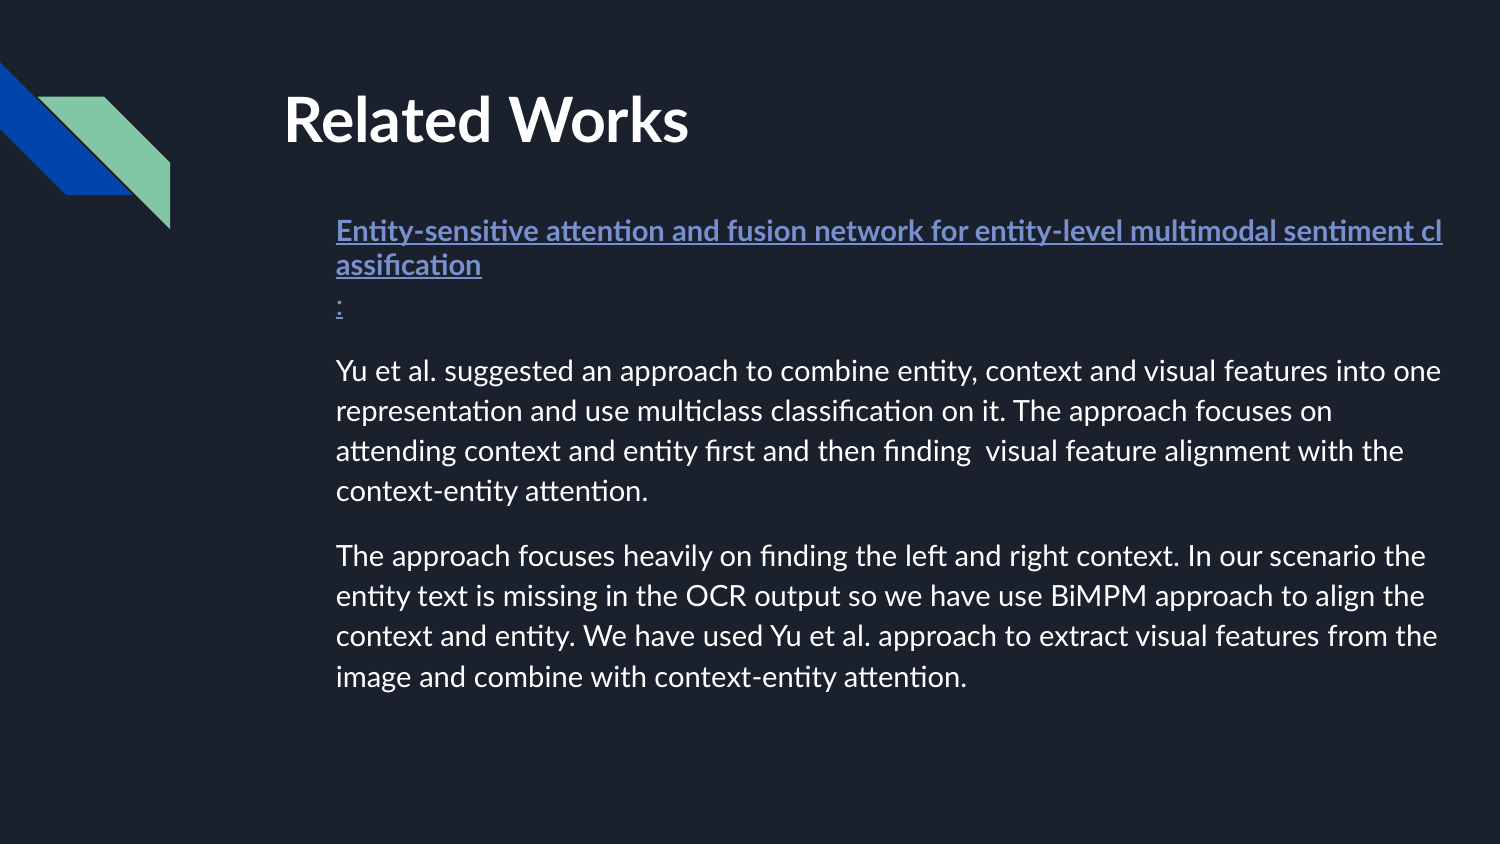

# Related Works
Entity-sensitive attention and fusion network for entity-level multimodal sentiment classification:
Yu et al. suggested an approach to combine entity, context and visual features into one representation and use multiclass classification on it. The approach focuses on attending context and entity first and then finding  visual feature alignment with the context-entity attention.
The approach focuses heavily on finding the left and right context. In our scenario the entity text is missing in the OCR output so we have use BiMPM approach to align the context and entity. We have used Yu et al. approach to extract visual features from the image and combine with context-entity attention.